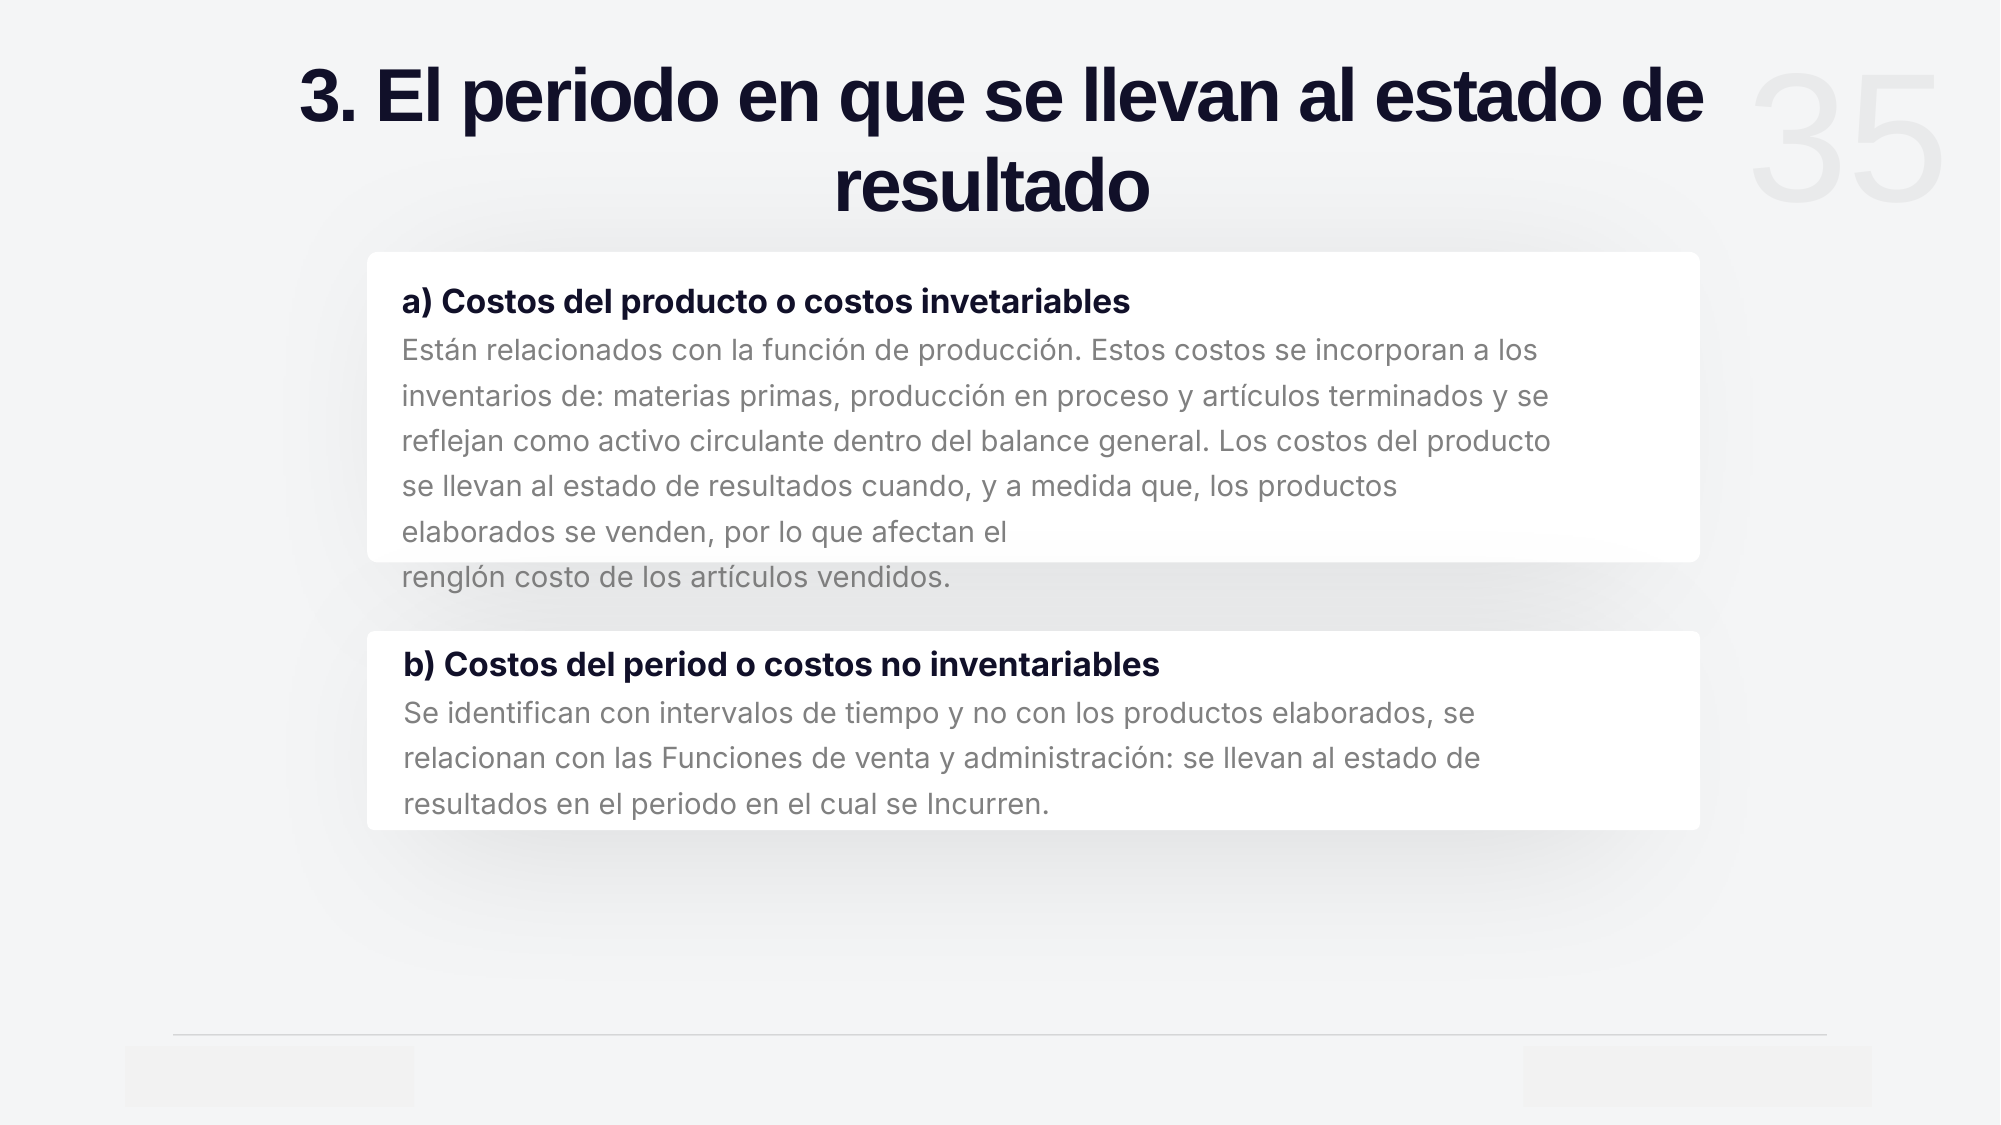

3. El periodo en que se llevan al estado de resultado

a) Costos del producto o costos invetariables
Están relacionados con la función de producción. Estos costos se incorporan a los inventarios de: materias primas, producción en proceso y artículos terminados y se reflejan como activo circulante dentro del balance general. Los costos del producto se llevan al estado de resultados cuando, y a medida que, los productos  elaborados se venden, por lo que afectan el
renglón costo de los artículos vendidos.

b) Costos del period o costos no inventariables
Se identifican con intervalos de tiempo y no con los productos elaborados, se relacionan con las Funciones de venta y administración: se llevan al estado de resultados en el periodo en el cual se Incurren.